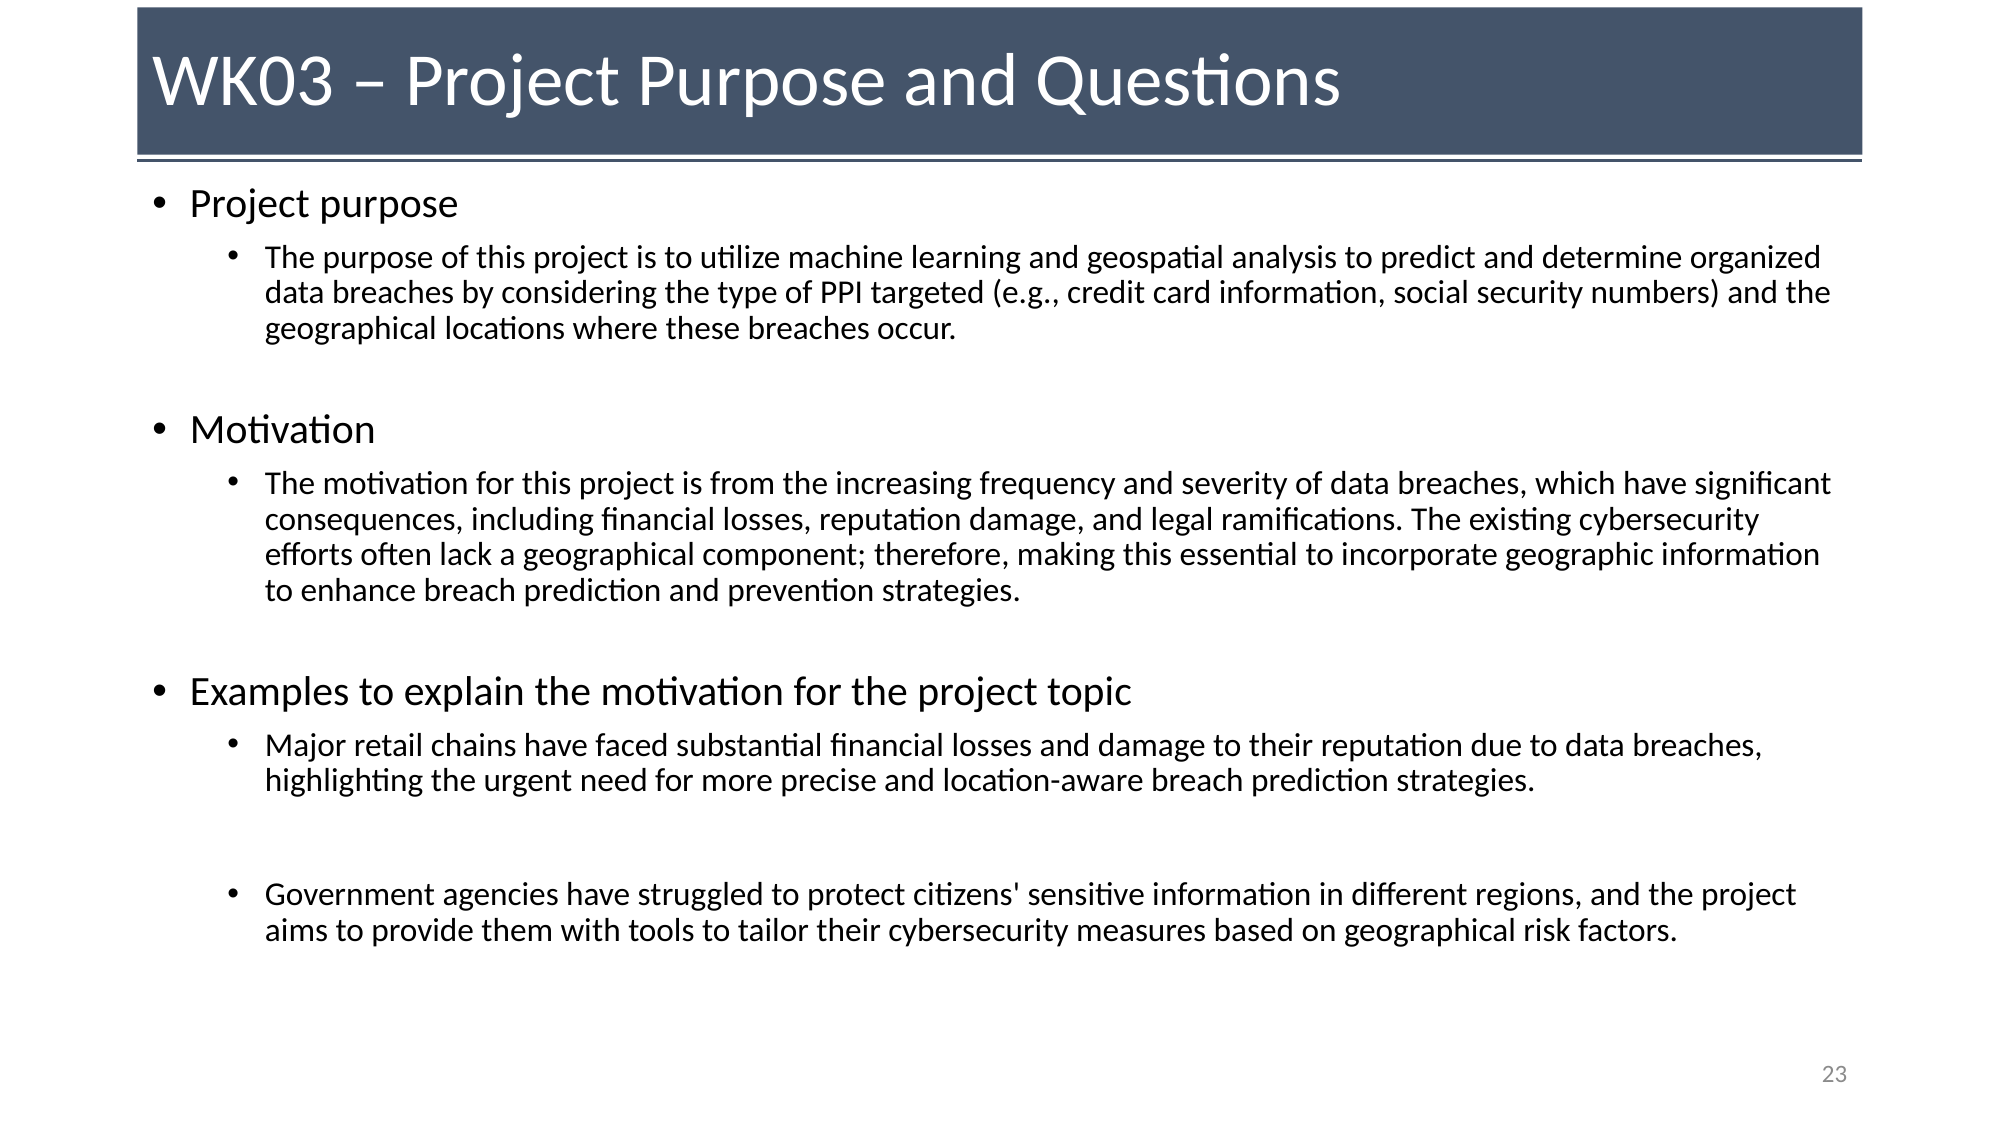

# WK03 – Project Purpose and Questions
Project purpose
The purpose of this project is to utilize machine learning and geospatial analysis to predict and determine organized data breaches by considering the type of PPI targeted (e.g., credit card information, social security numbers) and the geographical locations where these breaches occur.

Motivation
The motivation for this project is from the increasing frequency and severity of data breaches, which have significant consequences, including financial losses, reputation damage, and legal ramifications. The existing cybersecurity efforts often lack a geographical component; therefore, making this essential to incorporate geographic information to enhance breach prediction and prevention strategies.

Examples to explain the motivation for the project topic
Major retail chains have faced substantial financial losses and damage to their reputation due to data breaches, highlighting the urgent need for more precise and location-aware breach prediction strategies.

Government agencies have struggled to protect citizens' sensitive information in different regions, and the project aims to provide them with tools to tailor their cybersecurity measures based on geographical risk factors.
23